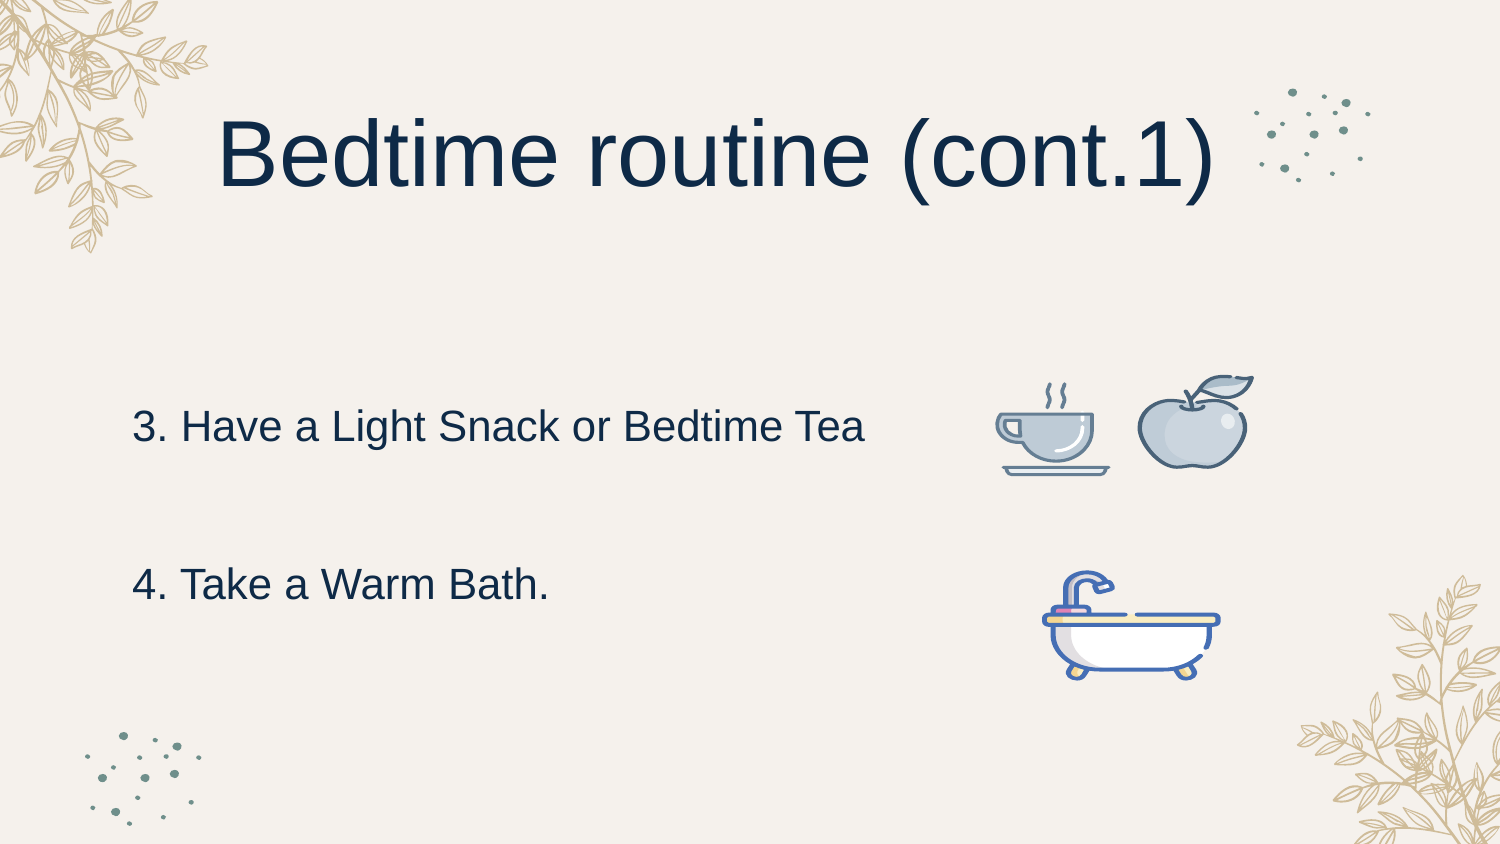

# Bedtime routine (cont.1)

​3. Have a Light Snack or Bedtime Tea

4. Take a Warm Bath.